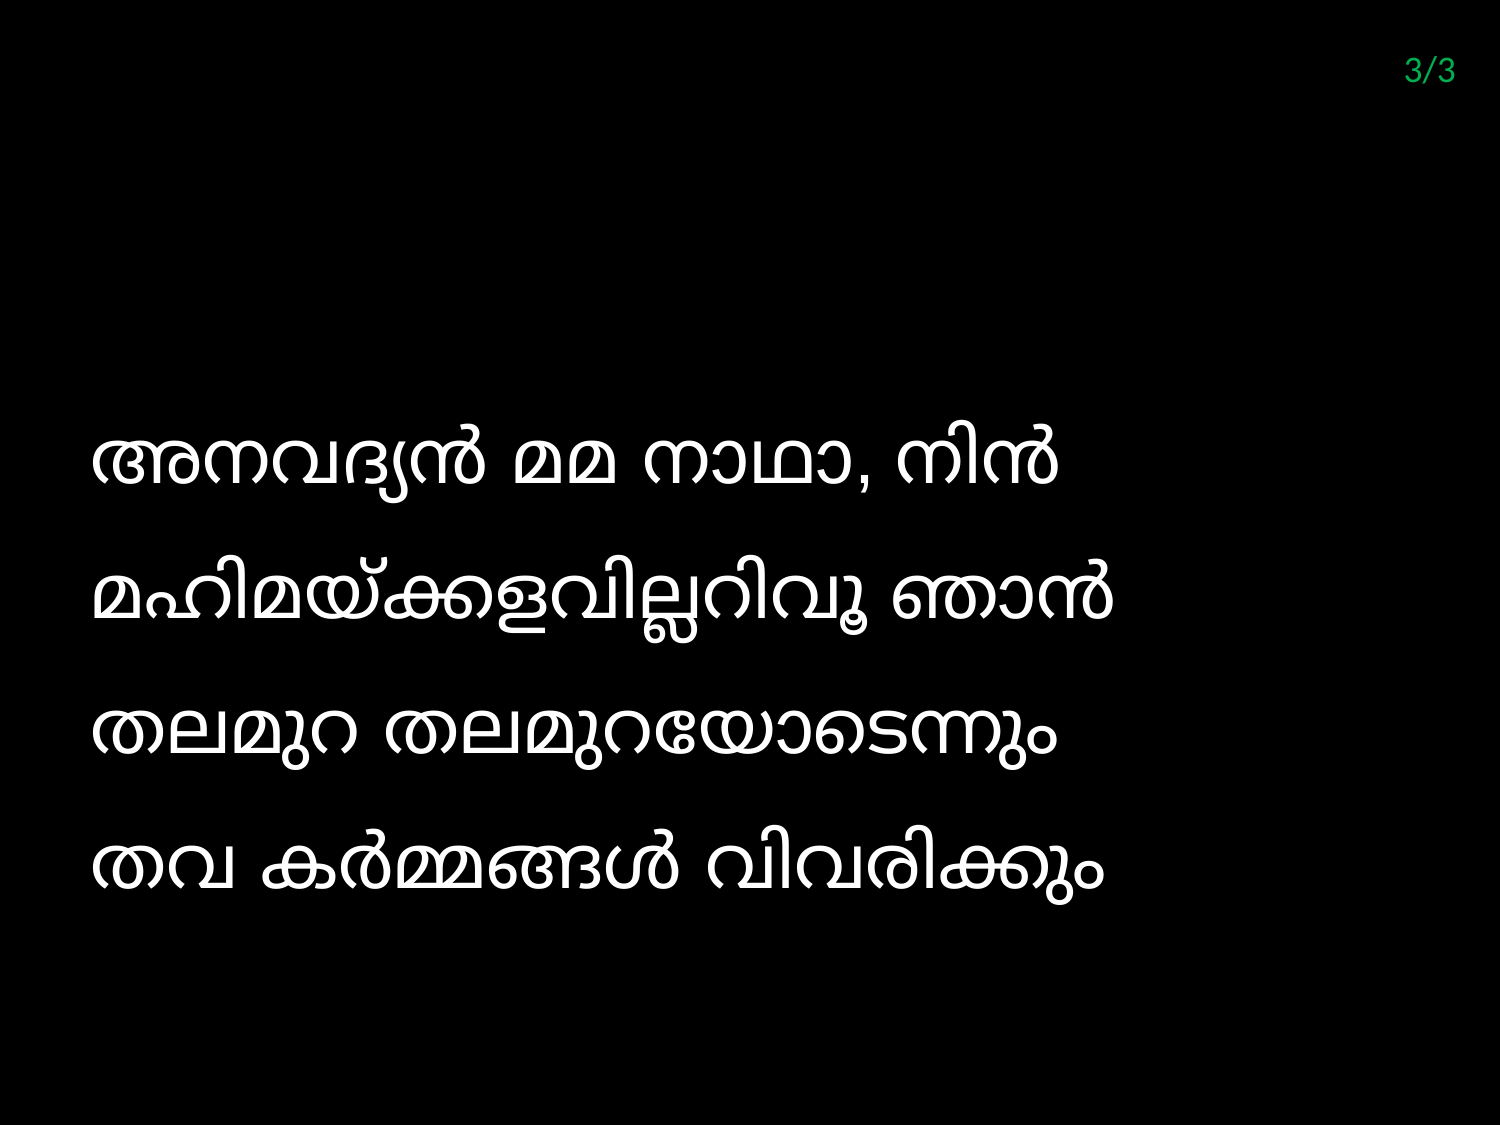

3/3
#
അനവദ്യൻ മമ നാഥാ, നിൻ
മഹിമയ്ക്കളവില്ലറിവൂ ഞാൻ
തലമുറ തലമുറയോടെന്നും
തവ കർമ്മങ്ങൾ വിവരിക്കും